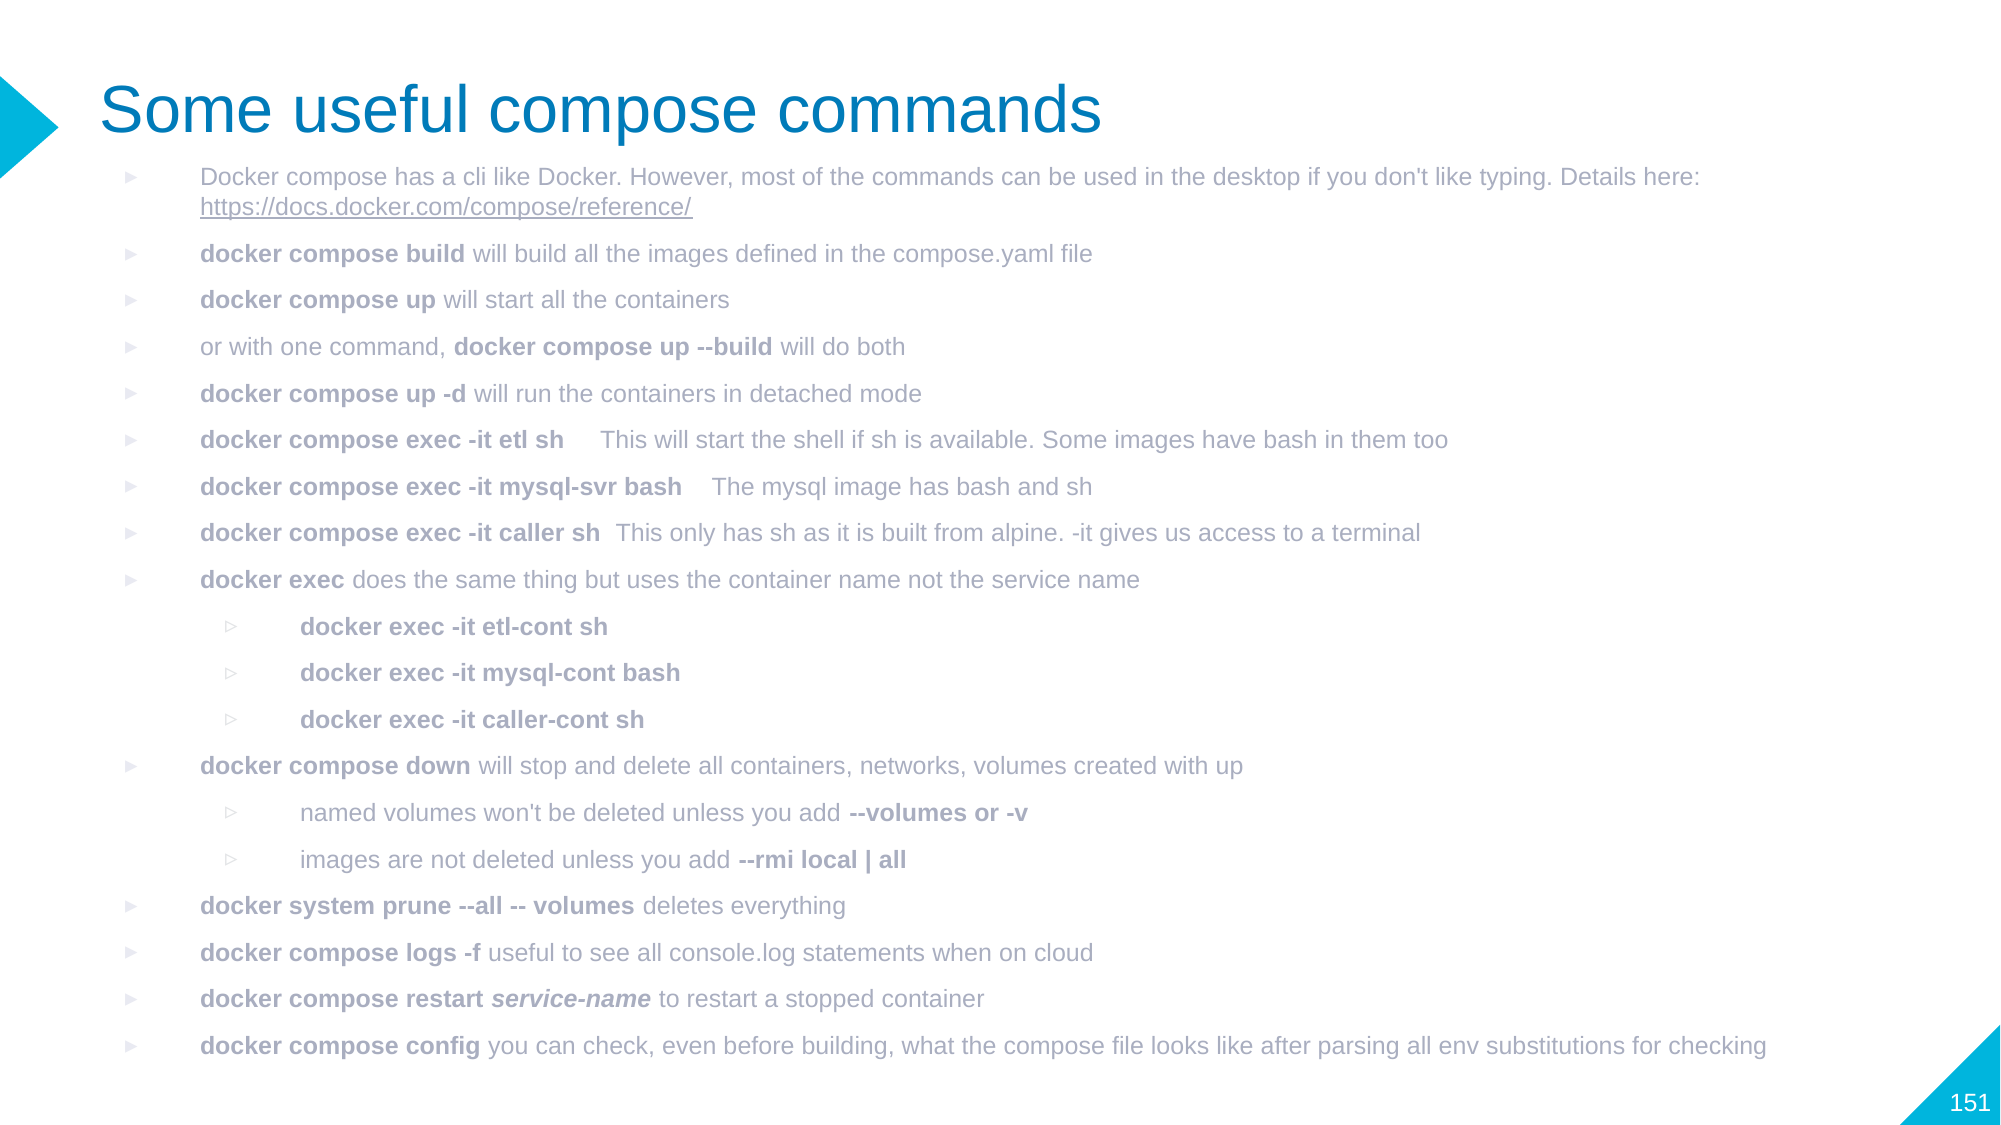

# Some useful compose commands
Docker compose has a cli like Docker. However, most of the commands can be used in the desktop if you don't like typing. Details here: https://docs.docker.com/compose/reference/
docker compose build will build all the images defined in the compose.yaml file
docker compose up will start all the containers
or with one command, docker compose up --build will do both
docker compose up -d will run the containers in detached mode
docker compose exec -it etl sh     This will start the shell if sh is available. Some images have bash in them too
docker compose exec -it mysql-svr bash    The mysql image has bash and sh
docker compose exec -it caller sh  This only has sh as it is built from alpine. -it gives us access to a terminal
docker exec does the same thing but uses the container name not the service name
docker exec -it etl-cont sh
docker exec -it mysql-cont bash
docker exec -it caller-cont sh
docker compose down will stop and delete all containers, networks, volumes created with up
named volumes won't be deleted unless you add --volumes or -v
images are not deleted unless you add --rmi local | all
docker system prune --all -- volumes deletes everything
docker compose logs -f useful to see all console.log statements when on cloud
docker compose restart service-name to restart a stopped container
docker compose config you can check, even before building, what the compose file looks like after parsing all env substitutions for checking

151